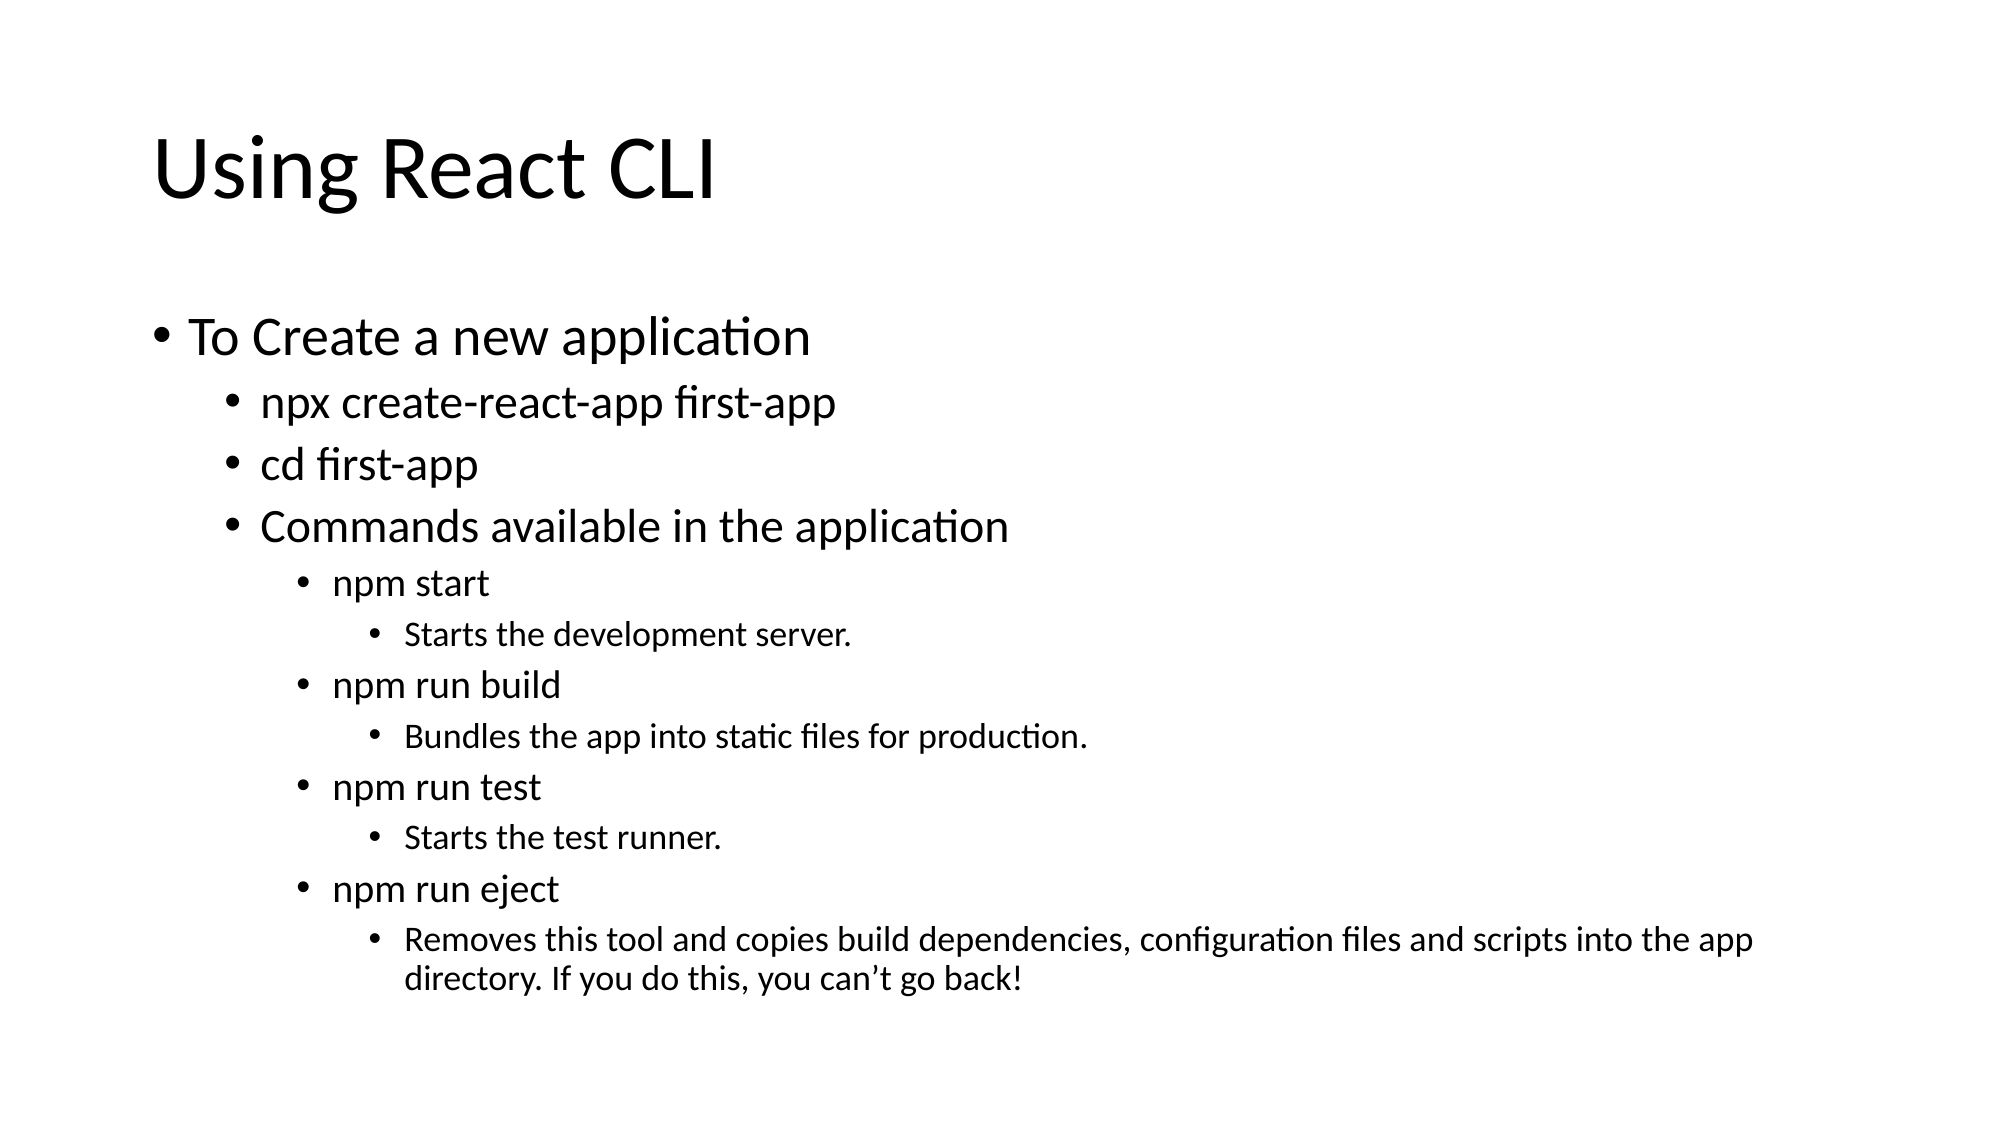

# Using React CLI
To Create a new application
npx create-react-app first-app
cd first-app
Commands available in the application
npm start
Starts the development server.
npm run build
Bundles the app into static files for production.
npm run test
Starts the test runner.
npm run eject
Removes this tool and copies build dependencies, configuration files and scripts into the app directory. If you do this, you can’t go back!